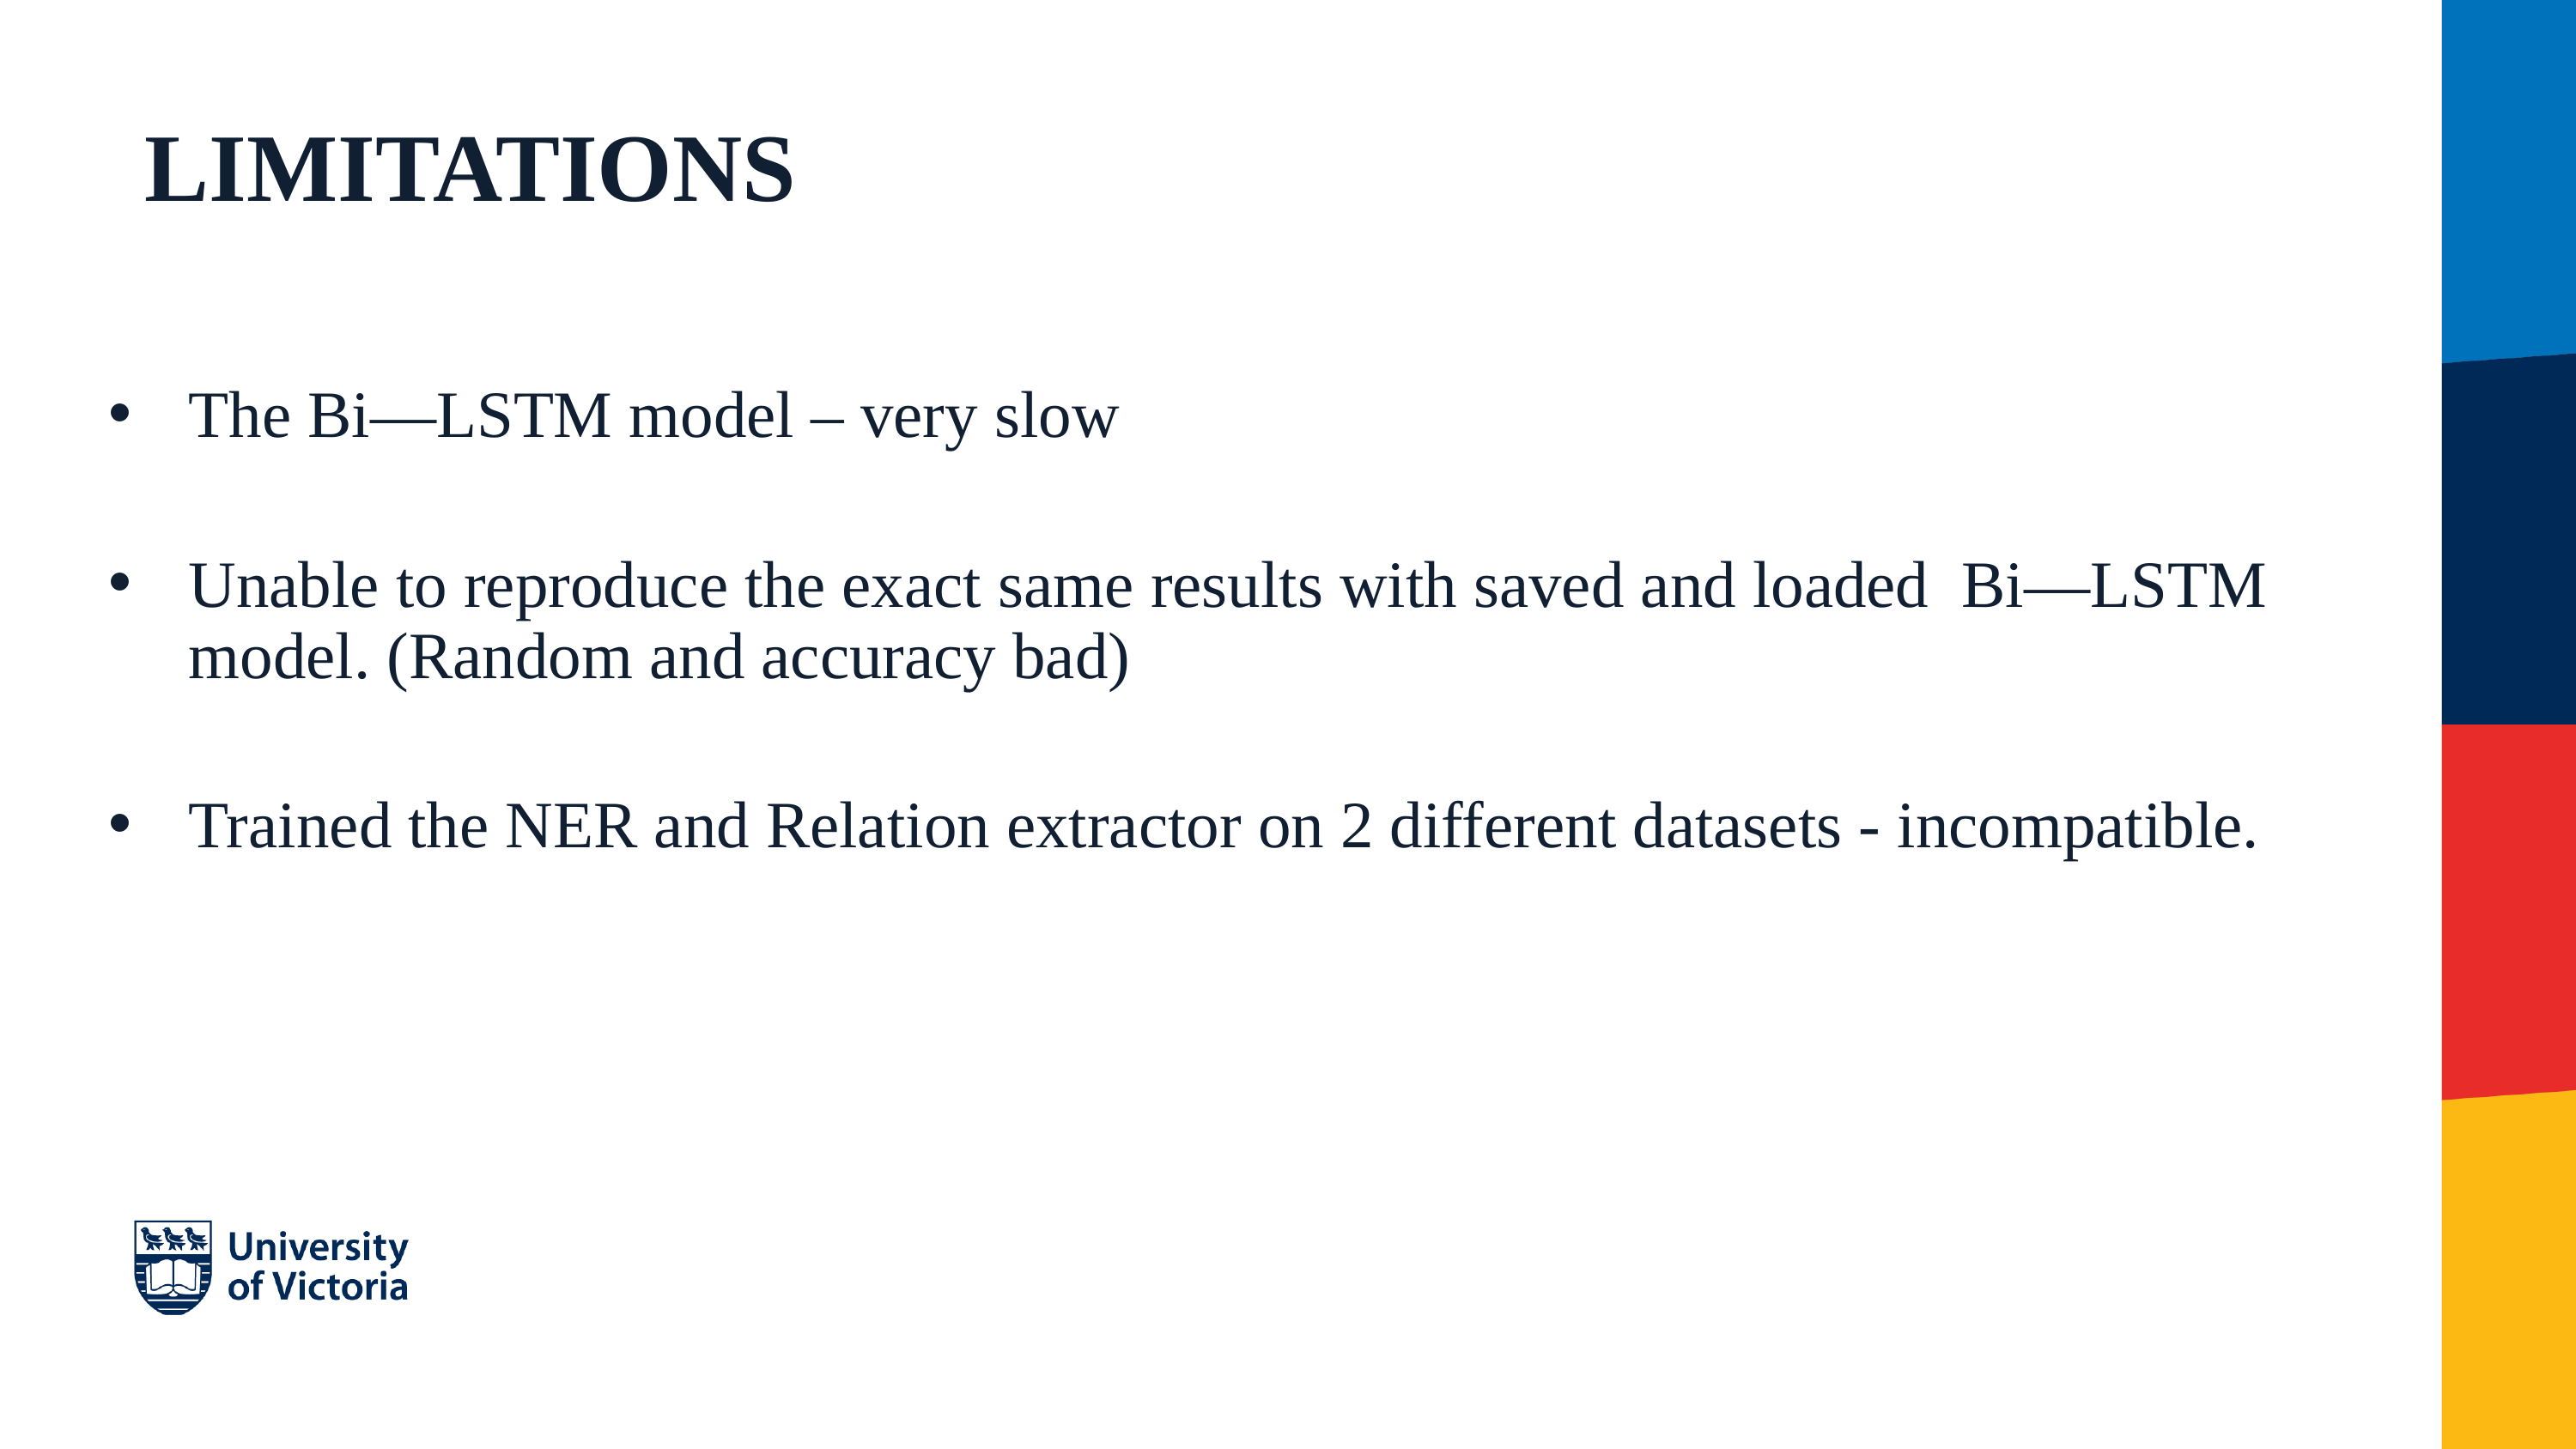

# LIMITATIONS
The Bi—LSTM model – very slow

Unable to reproduce the exact same results with saved and loaded  Bi—LSTM model. (Random and accuracy bad)

Trained the NER and Relation extractor on 2 different datasets - incompatible.